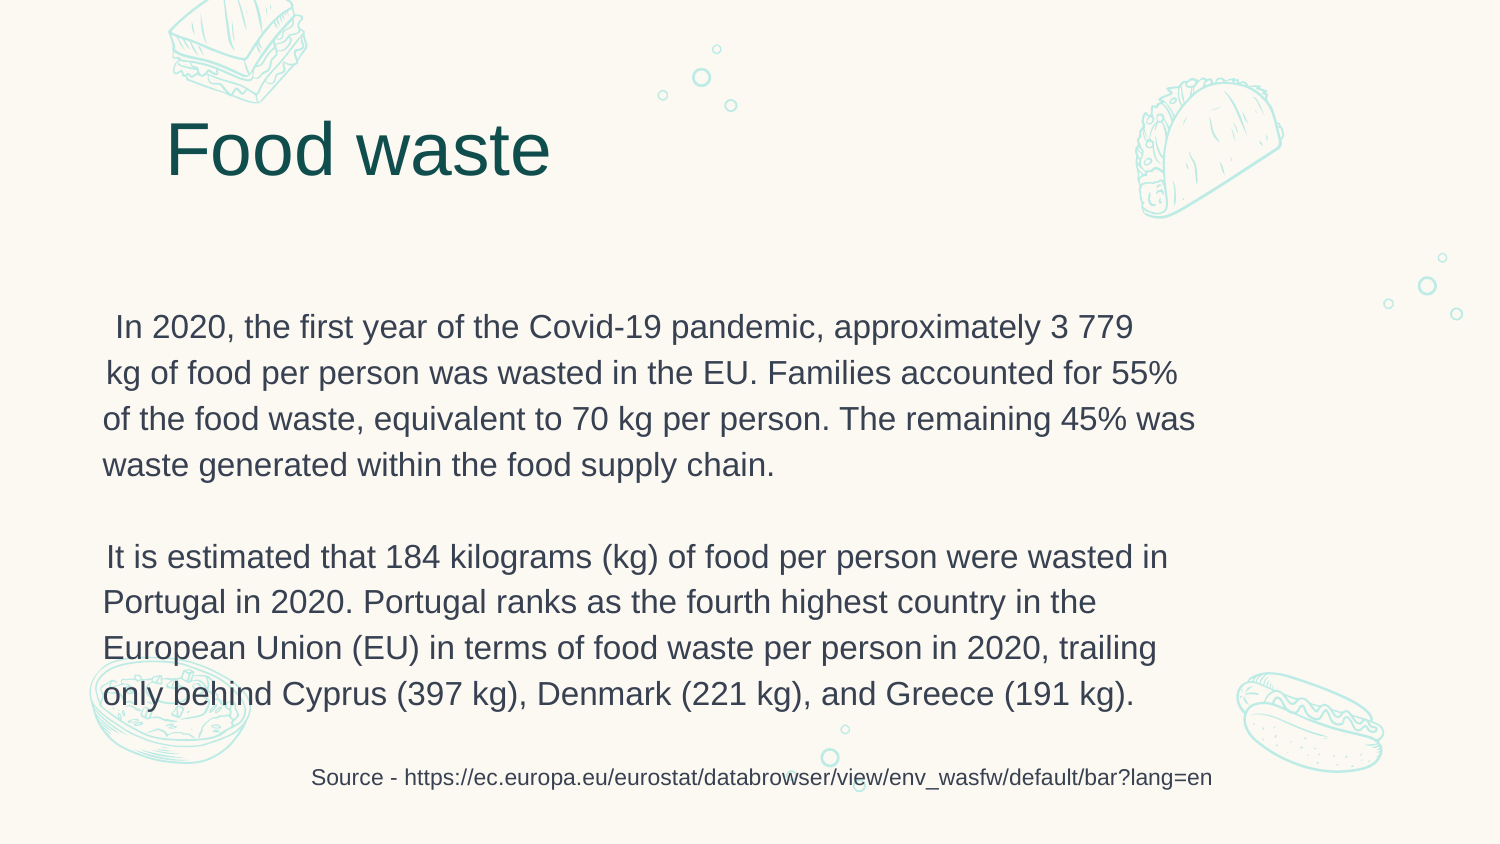

# Food waste
       In 2020, the first year of the Covid-19 pandemic, approximately 3 779
      kg of food per person was wasted in the EU. Families accounted for 55% of the food waste, equivalent to 70 kg per person. The remaining 45% was waste generated within the food supply chain.

      It is estimated that 184 kilograms (kg) of food per person were wasted in Portugal in 2020. Portugal ranks as the fourth highest country in the European Union (EU) in terms of food waste per person in 2020, trailing only behind Cyprus (397 kg), Denmark (221 kg), and Greece (191 kg).

Source - https://ec.europa.eu/eurostat/databrowser/view/env_wasfw/default/bar?lang=en